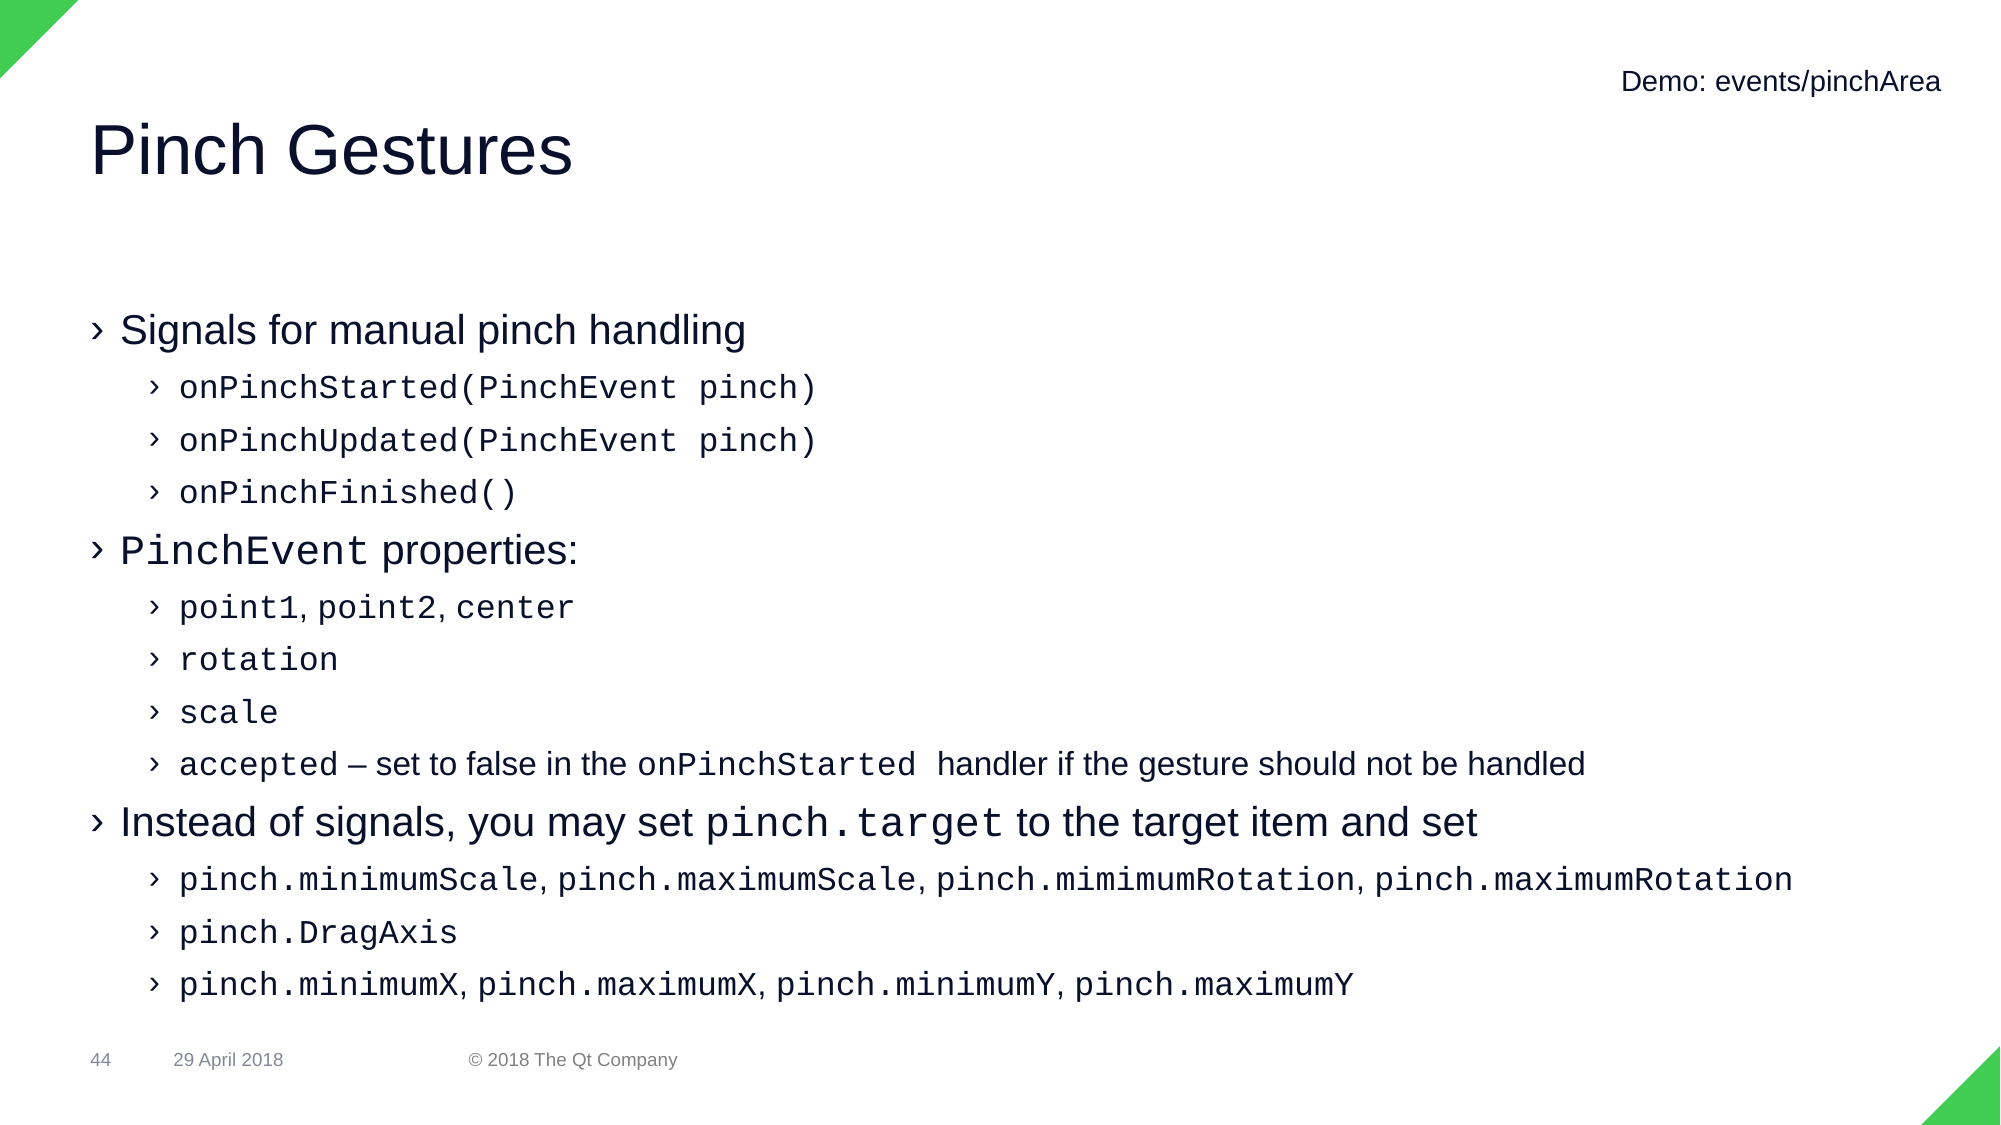

Demo: events/pinchArea
# Pinch Gestures
Signals for manual pinch handling
onPinchStarted(PinchEvent pinch)
onPinchUpdated(PinchEvent pinch)
onPinchFinished()
PinchEvent properties:
point1, point2, center
rotation
scale
accepted – set to false in the onPinchStarted handler if the gesture should not be handled
Instead of signals, you may set pinch.target to the target item and set
pinch.minimumScale, pinch.maximumScale, pinch.mimimumRotation, pinch.maximumRotation
pinch.DragAxis
pinch.minimumX, pinch.maximumX, pinch.minimumY, pinch.maximumY
44
© 2018 The Qt Company
29 April 2018